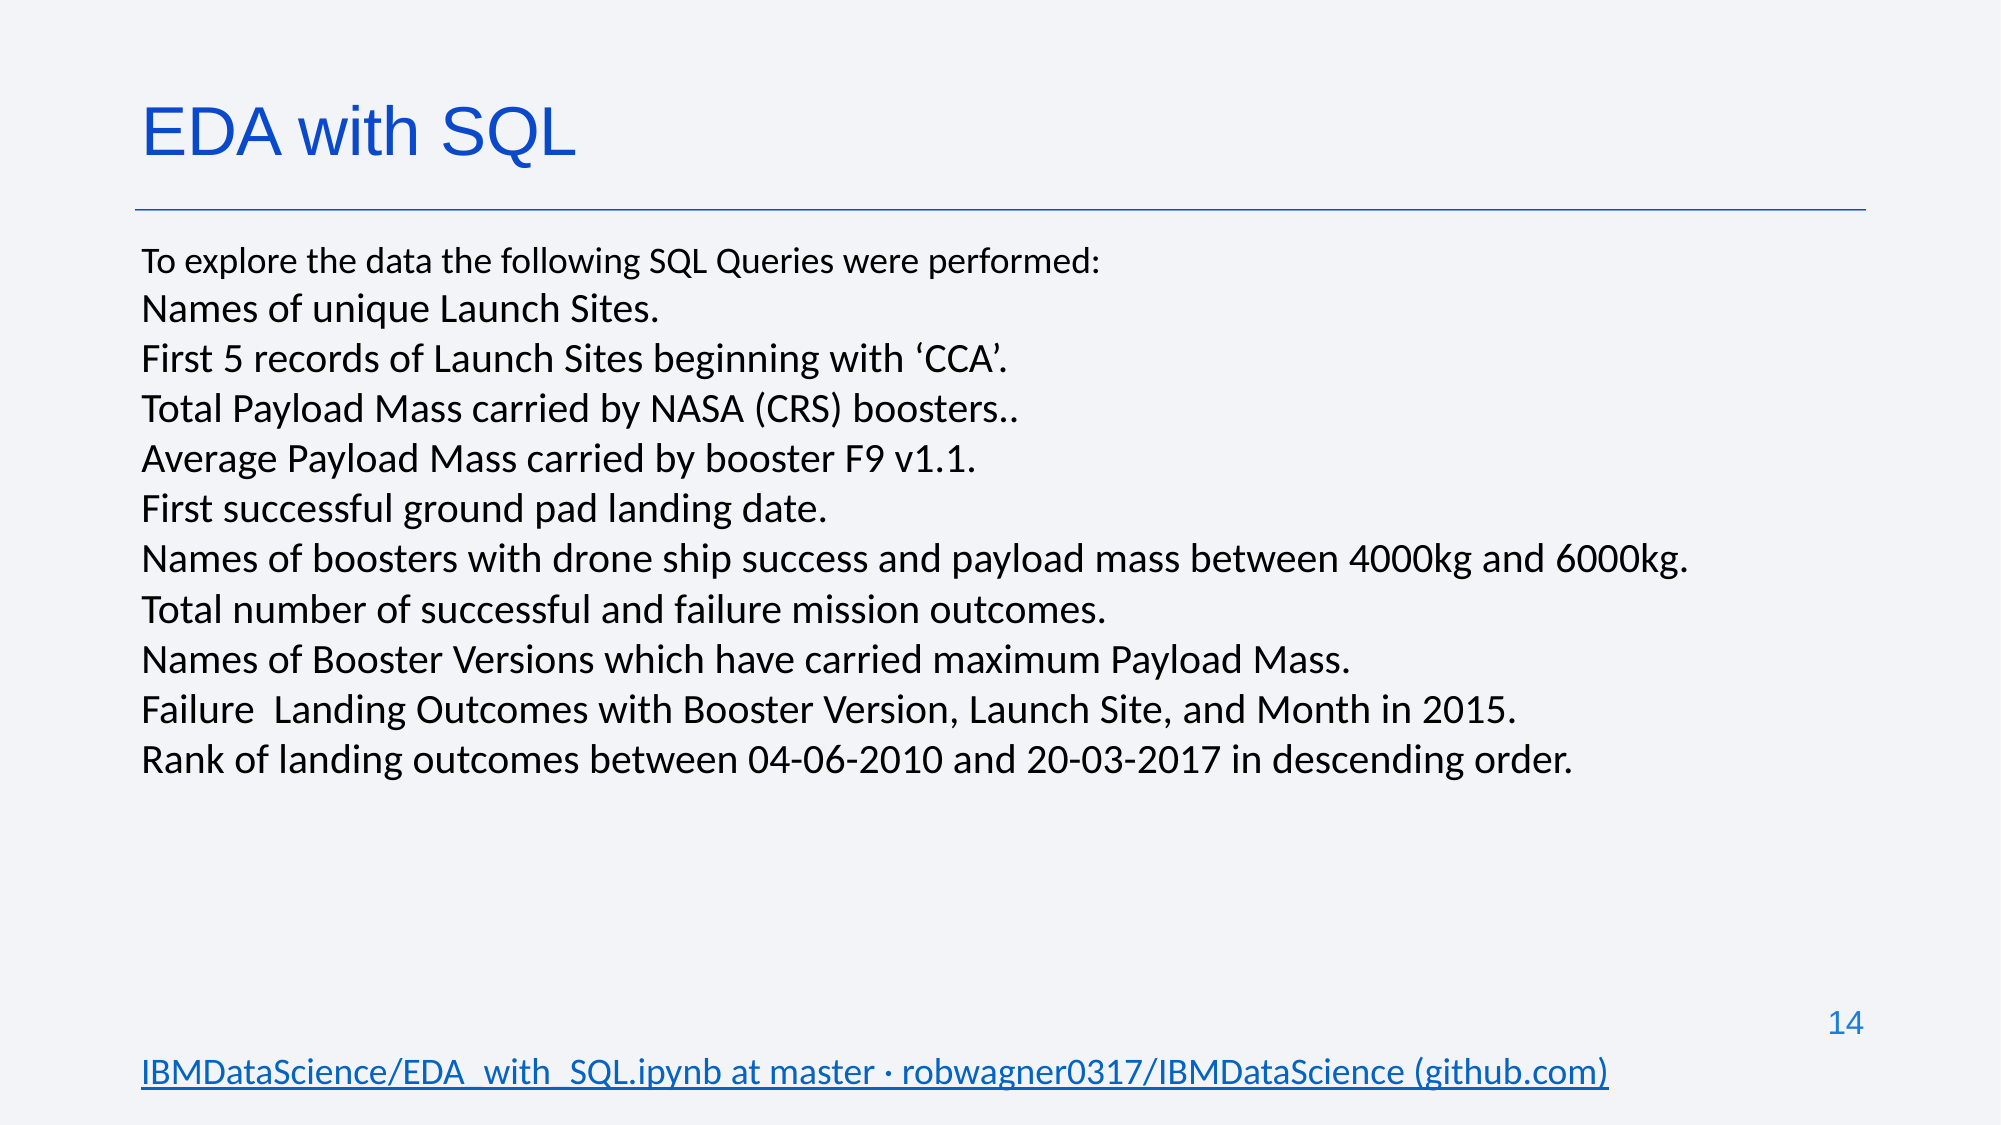

EDA with SQL
To explore the data the following SQL Queries were performed:
Names of unique Launch Sites.
First 5 records of Launch Sites beginning with ‘CCA’.
Total Payload Mass carried by NASA (CRS) boosters..
Average Payload Mass carried by booster F9 v1.1.
First successful ground pad landing date.
Names of boosters with drone ship success and payload mass between 4000kg and 6000kg.
Total number of successful and failure mission outcomes.
Names of Booster Versions which have carried maximum Payload Mass.
Failure  Landing Outcomes with Booster Version, Launch Site, and Month in 2015.
Rank of landing outcomes between 04-06-2010 and 20-03-2017 in descending order.

14
IBMDataScience/EDA_with_SQL.ipynb at master · robwagner0317/IBMDataScience (github.com)